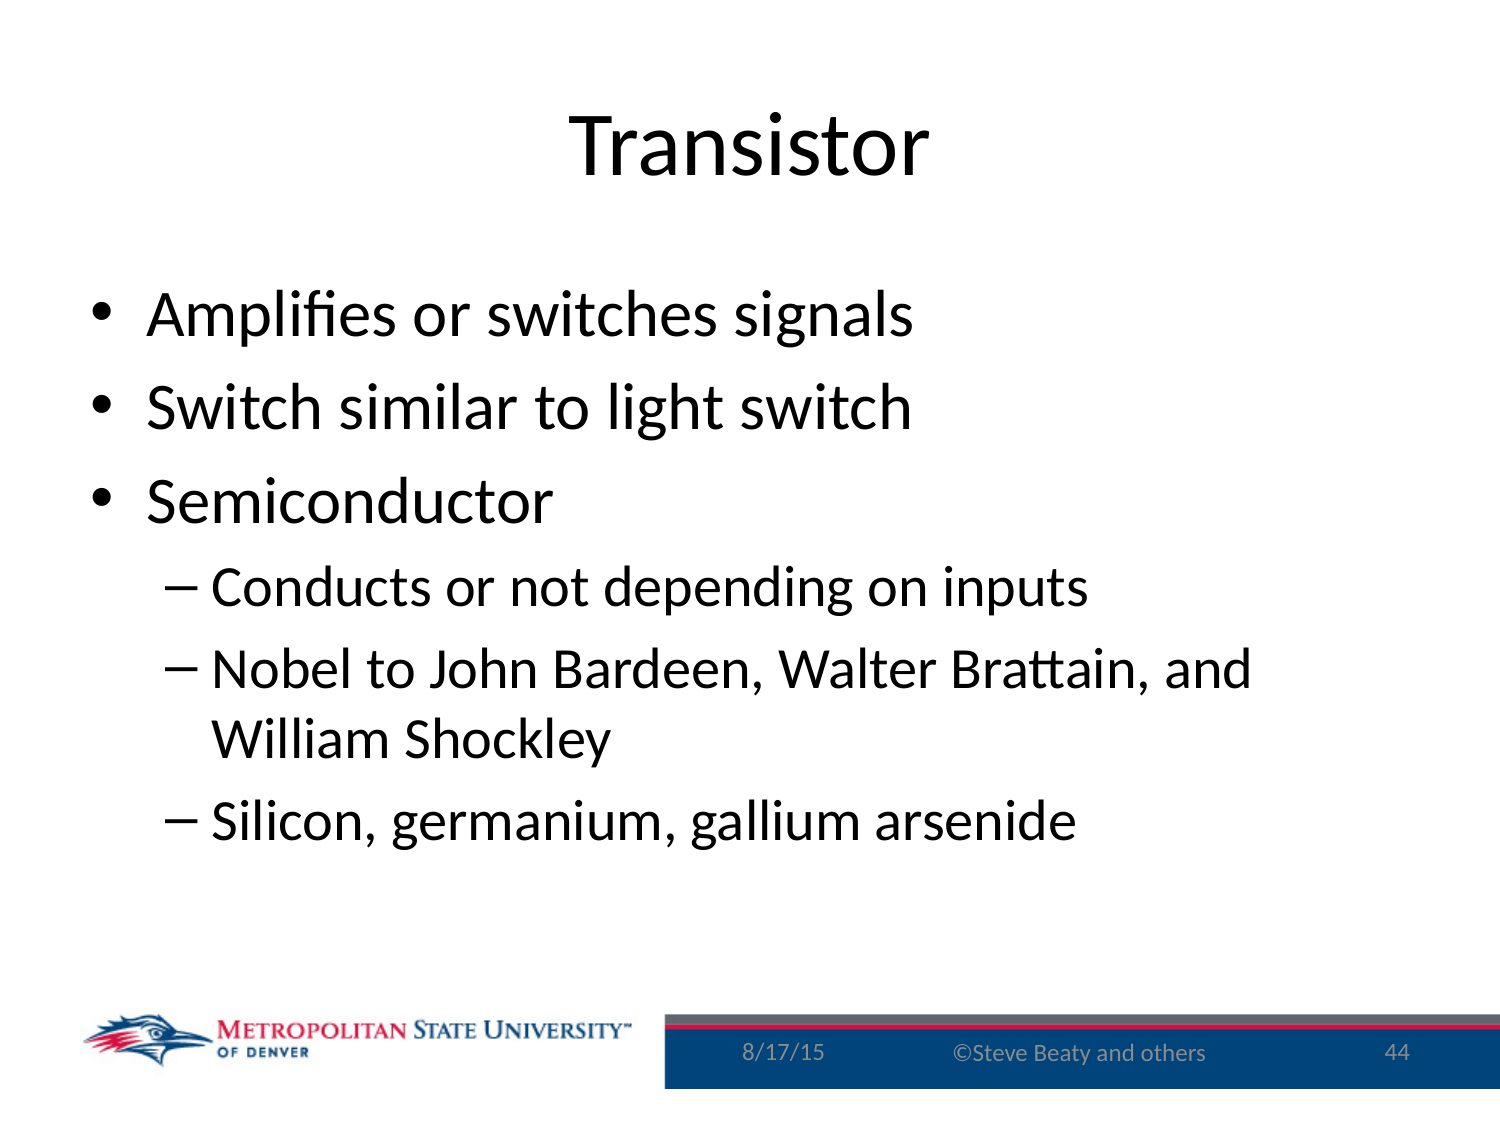

# Transistor
Amplifies or switches signals
Switch similar to light switch
Semiconductor
Conducts or not depending on inputs
Nobel to John Bardeen, Walter Brattain, and William Shockley
Silicon, germanium, gallium arsenide
8/17/15
44
©Steve Beaty and others